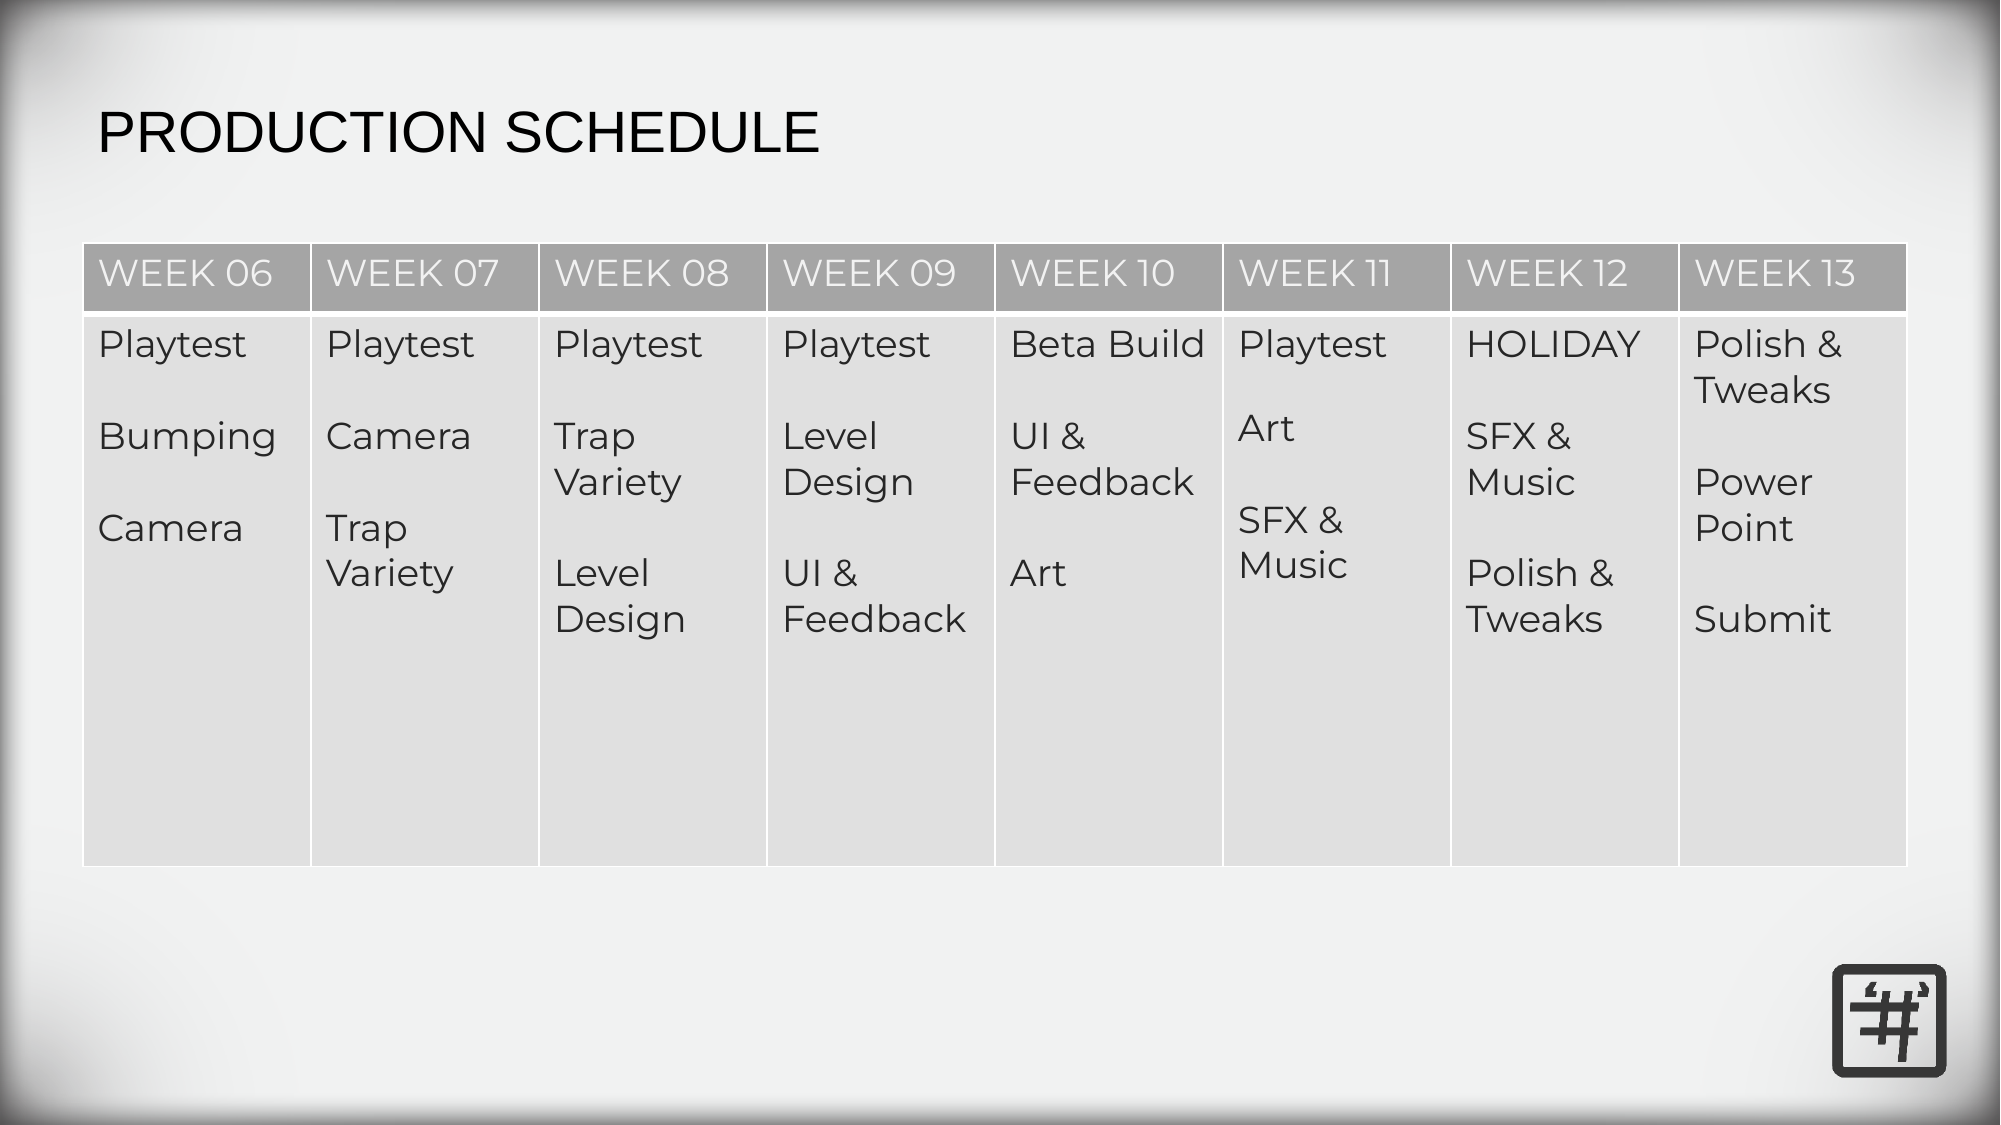

PRODUCTION SCHEDULE
| WEEK 06 | WEEK 07 | WEEK 08 | WEEK 09 | WEEK 10 | WEEK 11 | WEEK 12 | WEEK 13 |
| --- | --- | --- | --- | --- | --- | --- | --- |
| Playtest Bumping Camera | Playtest Camera Trap Variety | Playtest Trap Variety Level Design | Playtest Level Design UI & Feedback | Beta Build UI & Feedback Art | Playtest Art SFX & Music | HOLIDAY SFX & Music Polish & Tweaks | Polish & Tweaks Power Point Submit |